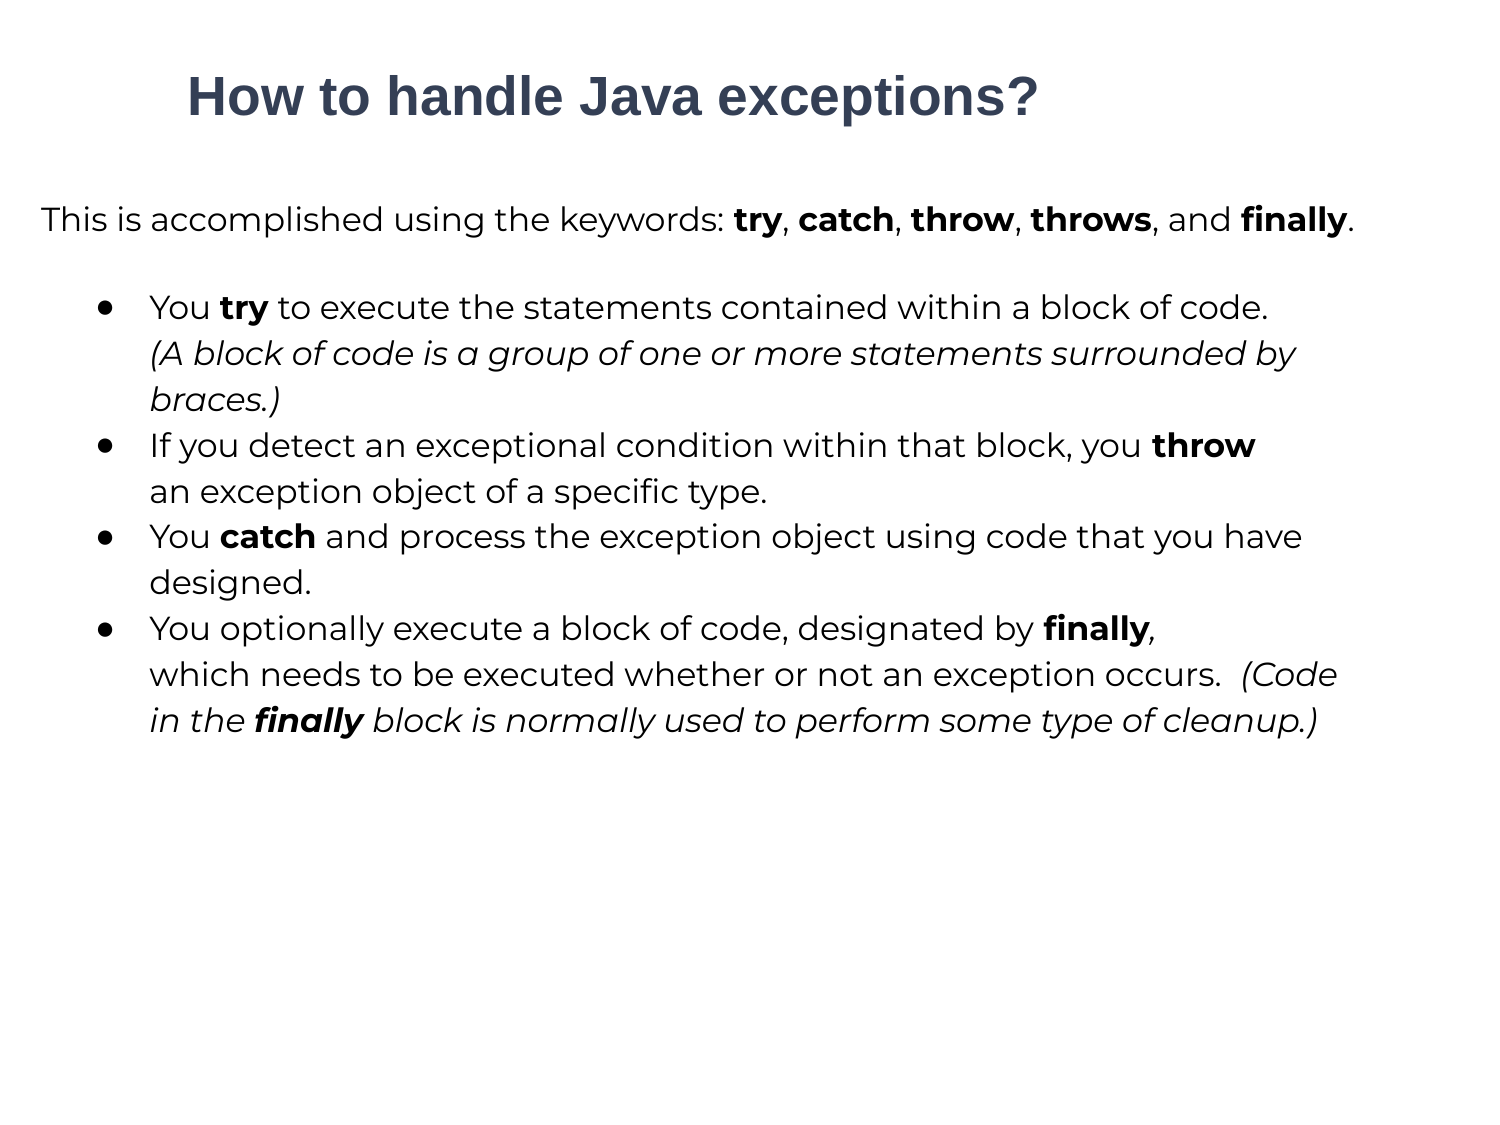

How to handle Java exceptions?
This is accomplished using the keywords: try, catch, throw, throws, and finally.
You try to execute the statements contained within a block of code.
(A block of code is a group of one or more statements surrounded by
braces.)
If you detect an exceptional condition within that block, you throw
an exception object of a specific type.
You catch and process the exception object using code that you have
designed.
You optionally execute a block of code, designated by finally,
which needs to be executed whether or not an exception occurs.  (Code
in the finally block is normally used to perform some type of cleanup.)